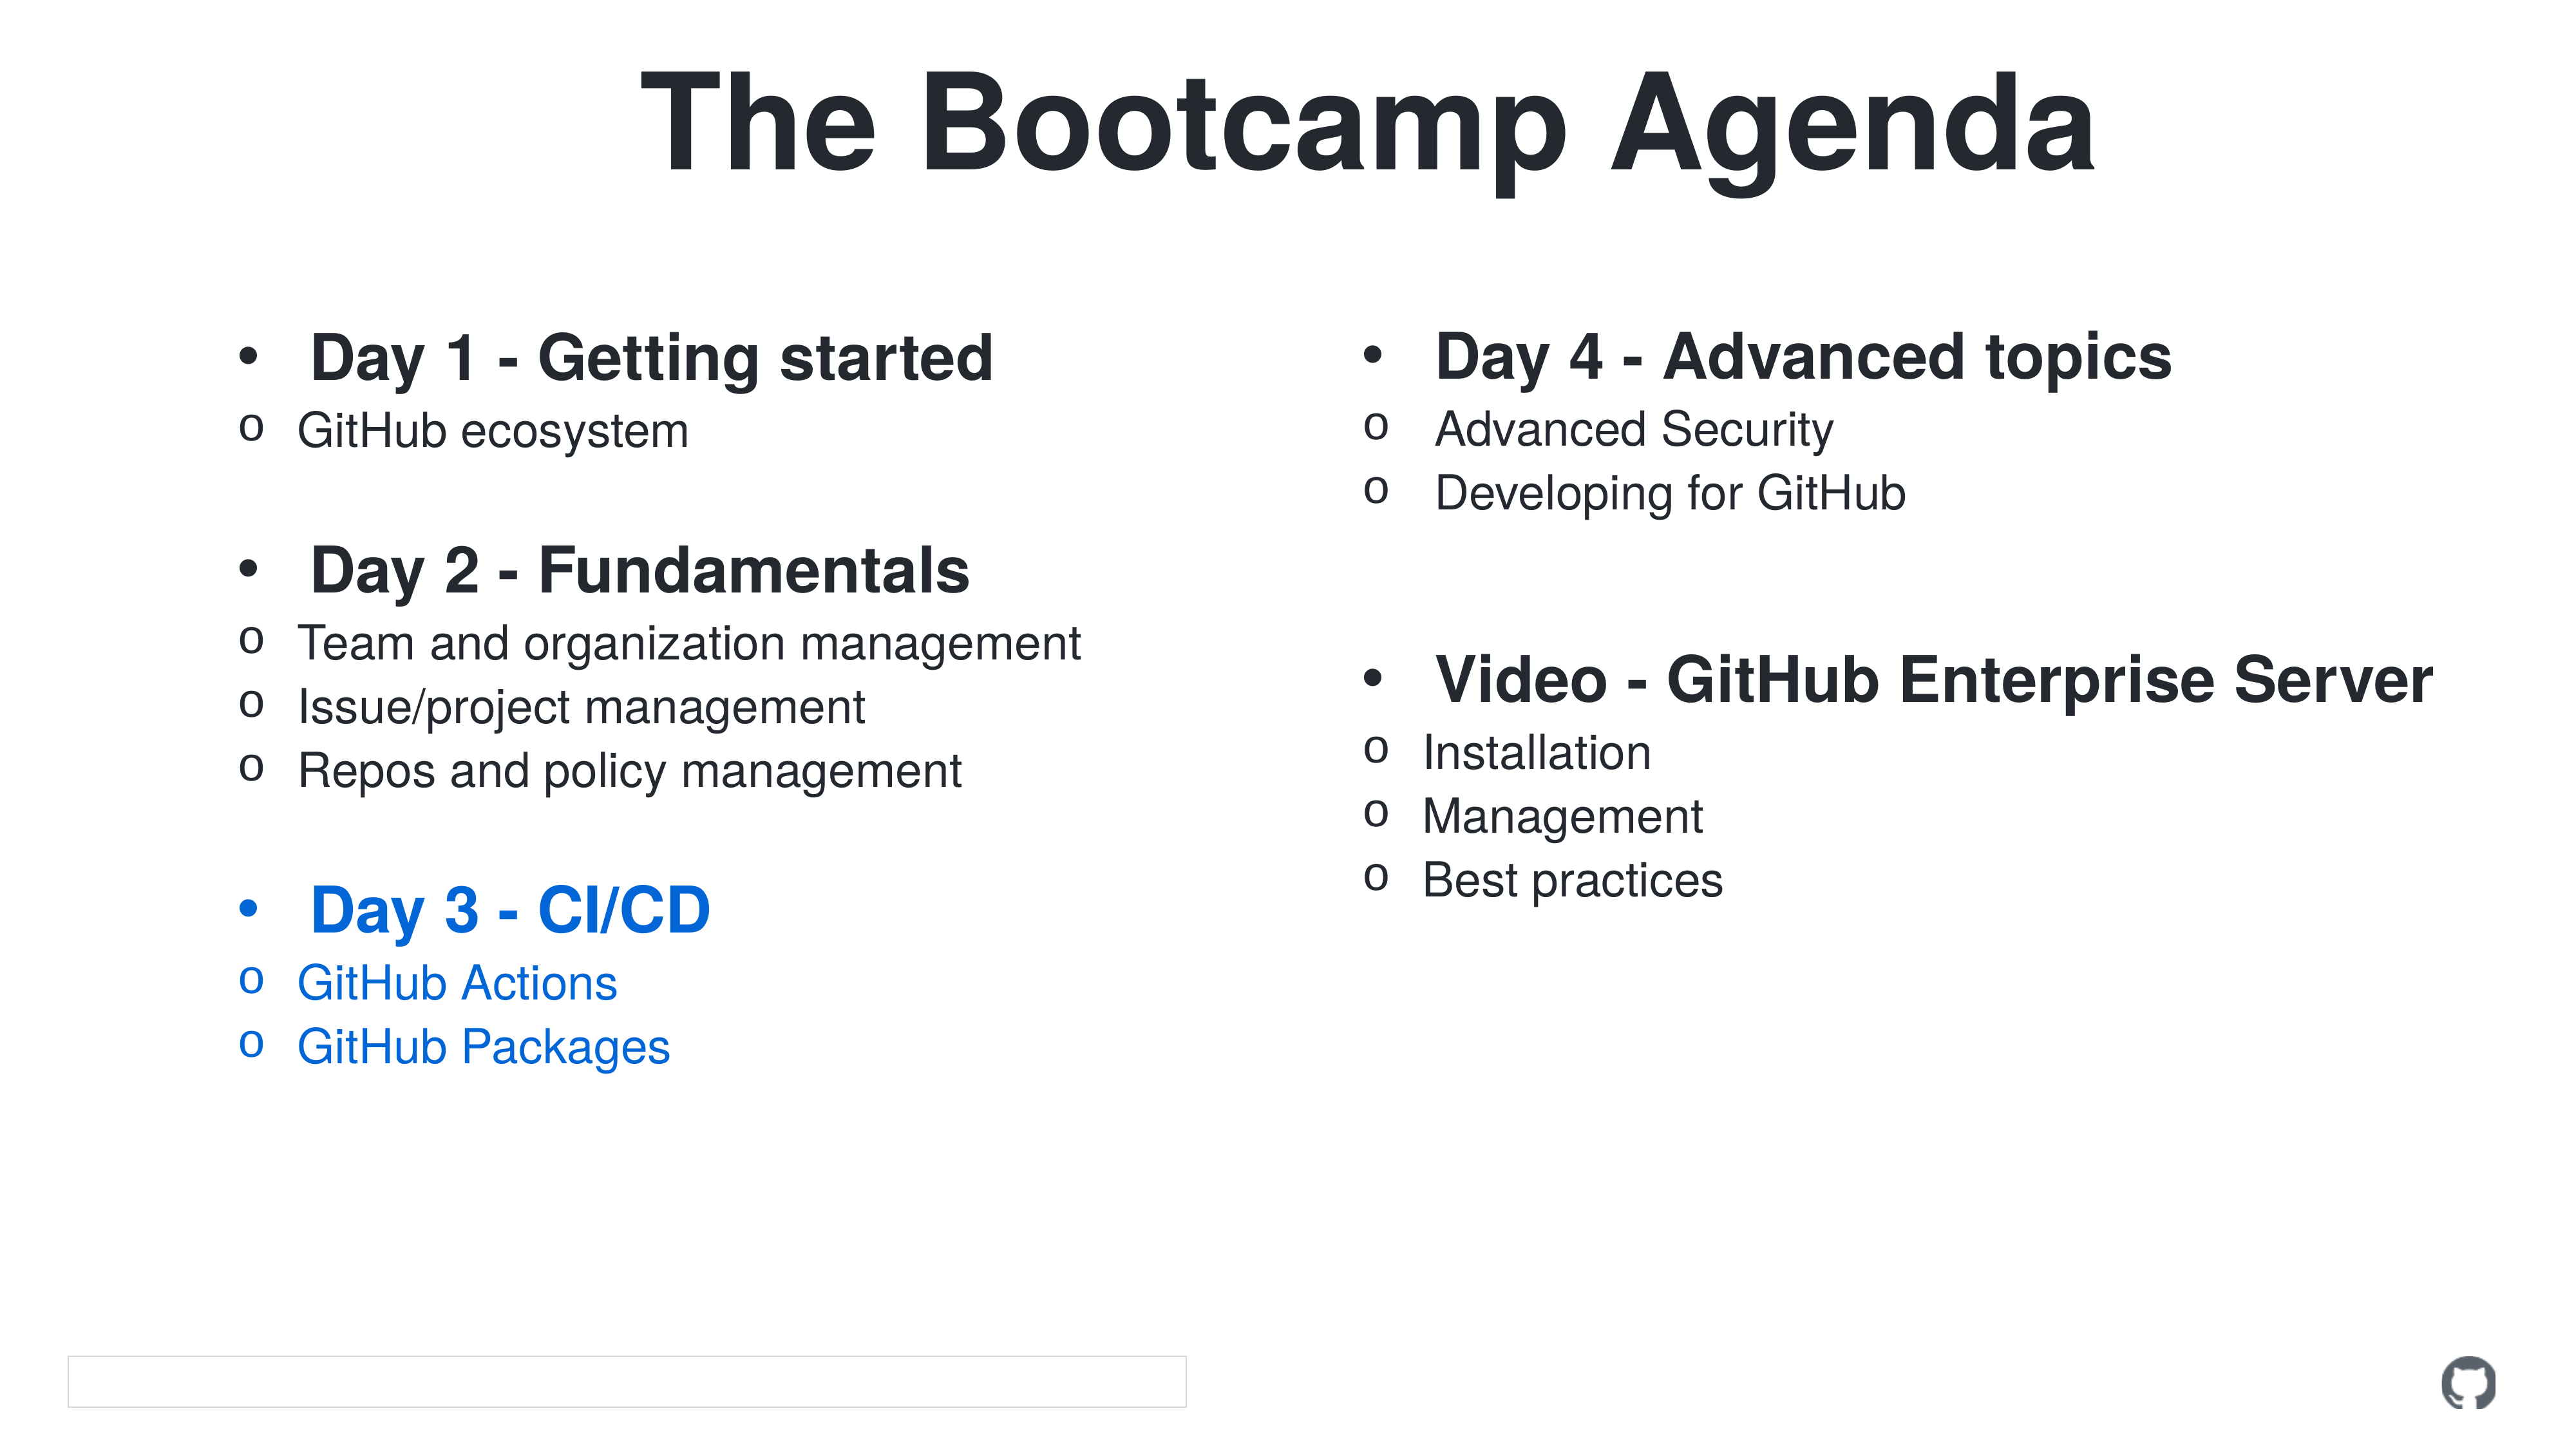

The Bootcamp Agenda
Day 4 - Advanced topics
Advanced Security
Developing for GitHub

Video - GitHub Enterprise Server
Installation
Management
Best practices

Day 1 - Getting started
GitHub ecosystem

Day 2 - Fundamentals
Team and organization management
Issue/project management
Repos and policy management
Day 3 - CI/CD
GitHub Actions
GitHub Packages